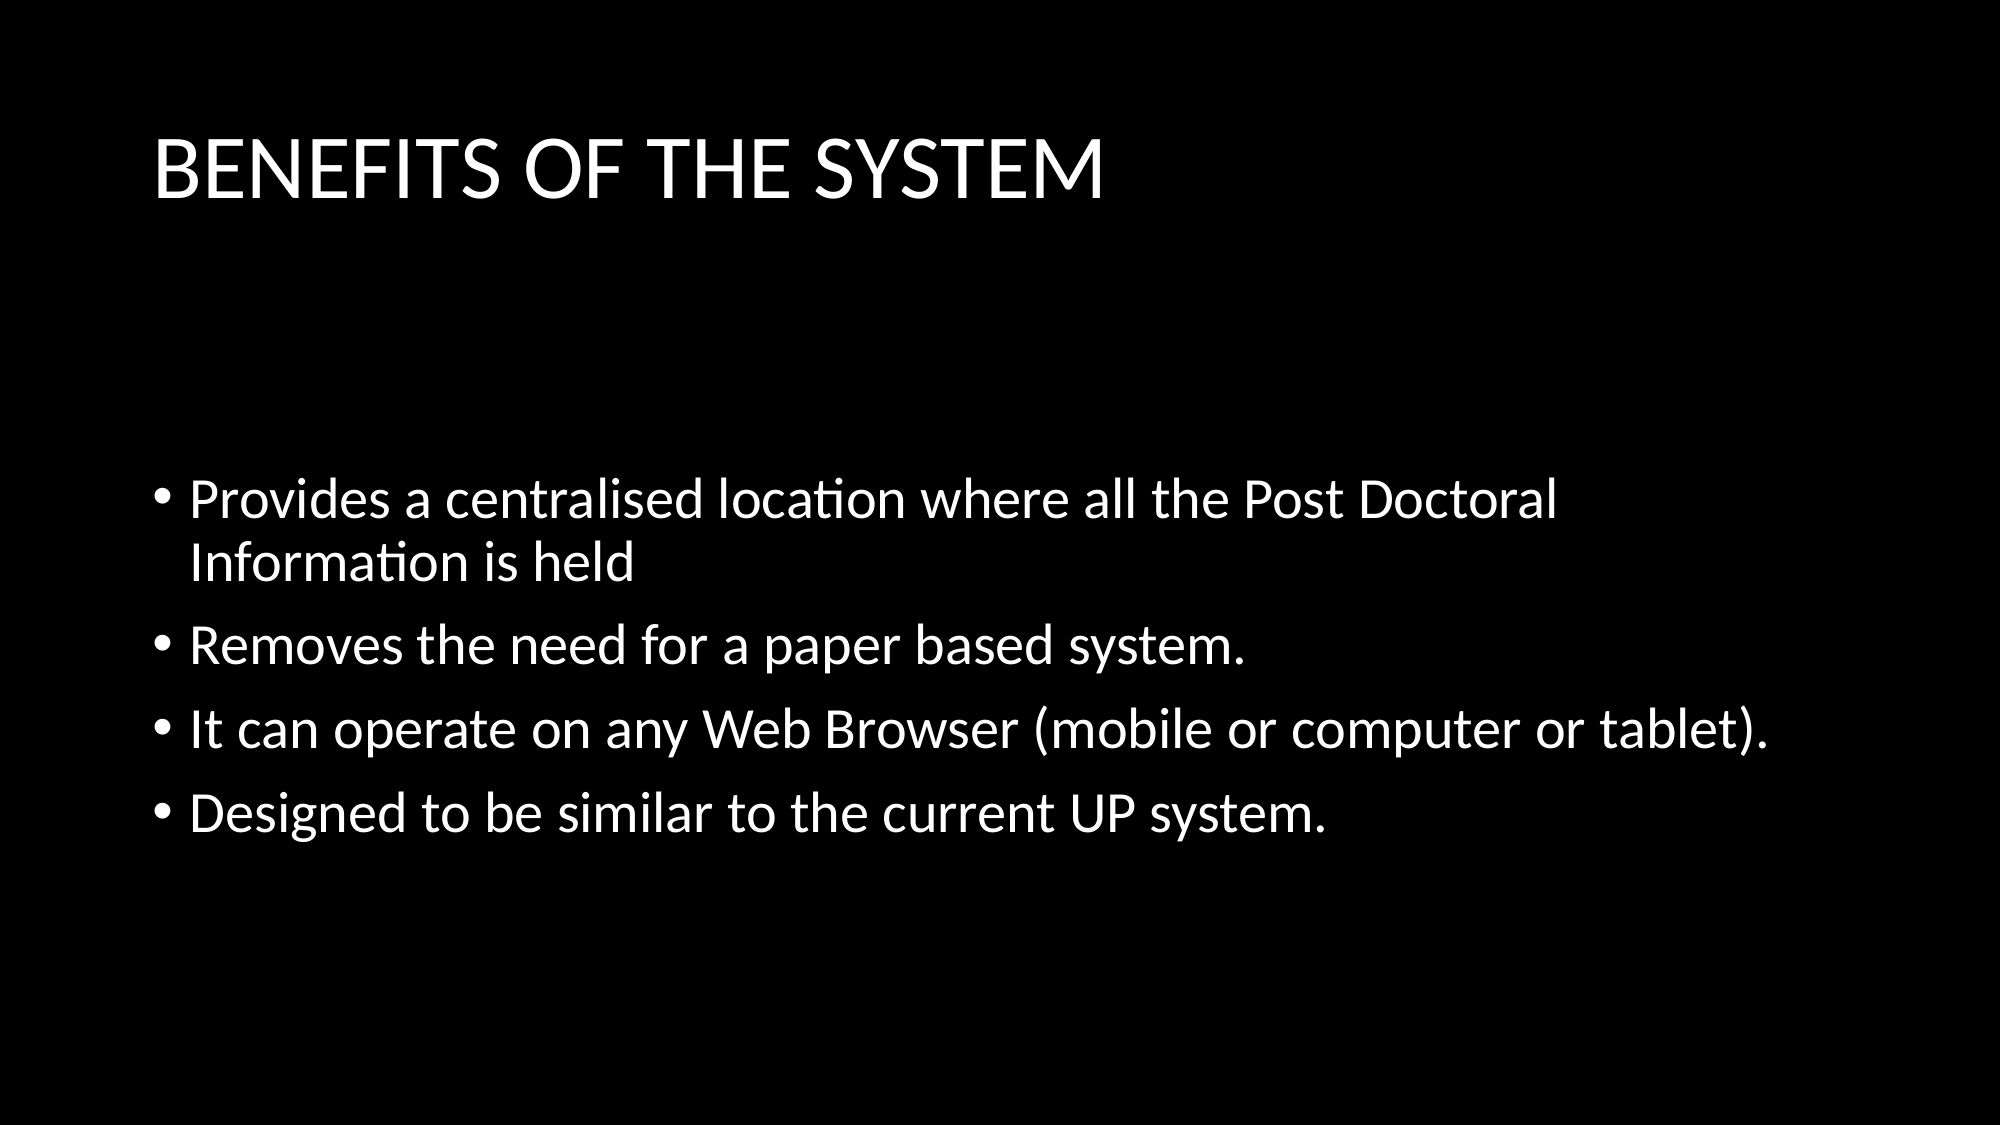

# BENEFITS OF THE SYSTEM
Provides a centralised location where all the Post Doctoral Information is held
Removes the need for a paper based system.
It can operate on any Web Browser (mobile or computer or tablet).
Designed to be similar to the current UP system.